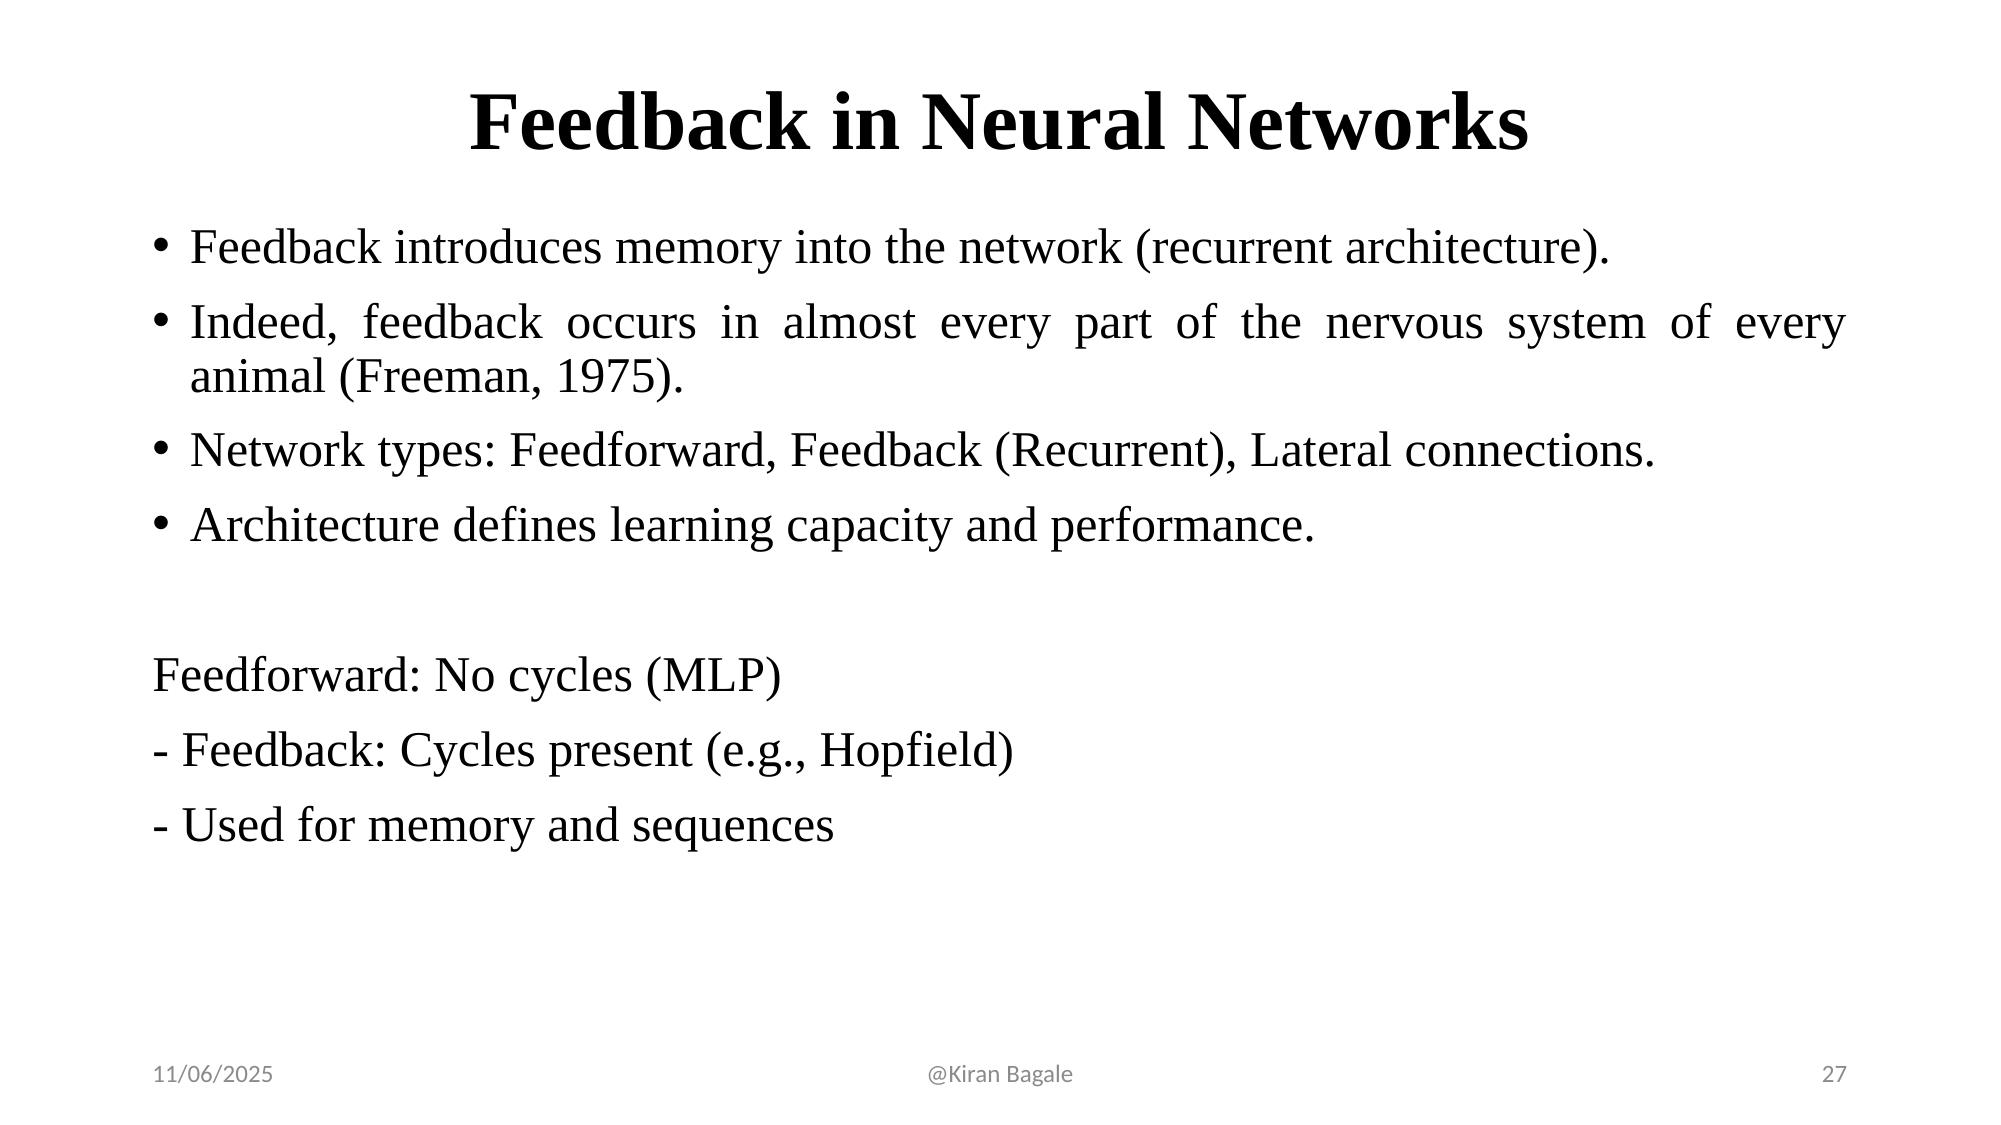

# Feedback in Neural Networks
Feedback introduces memory into the network (recurrent architecture).
Indeed, feedback occurs in almost every part of the nervous system of every animal (Freeman, 1975).
Network types: Feedforward, Feedback (Recurrent), Lateral connections.
Architecture defines learning capacity and performance.

Feedforward: No cycles (MLP)
- Feedback: Cycles present (e.g., Hopfield)
- Used for memory and sequences
11/06/2025
@Kiran Bagale
27